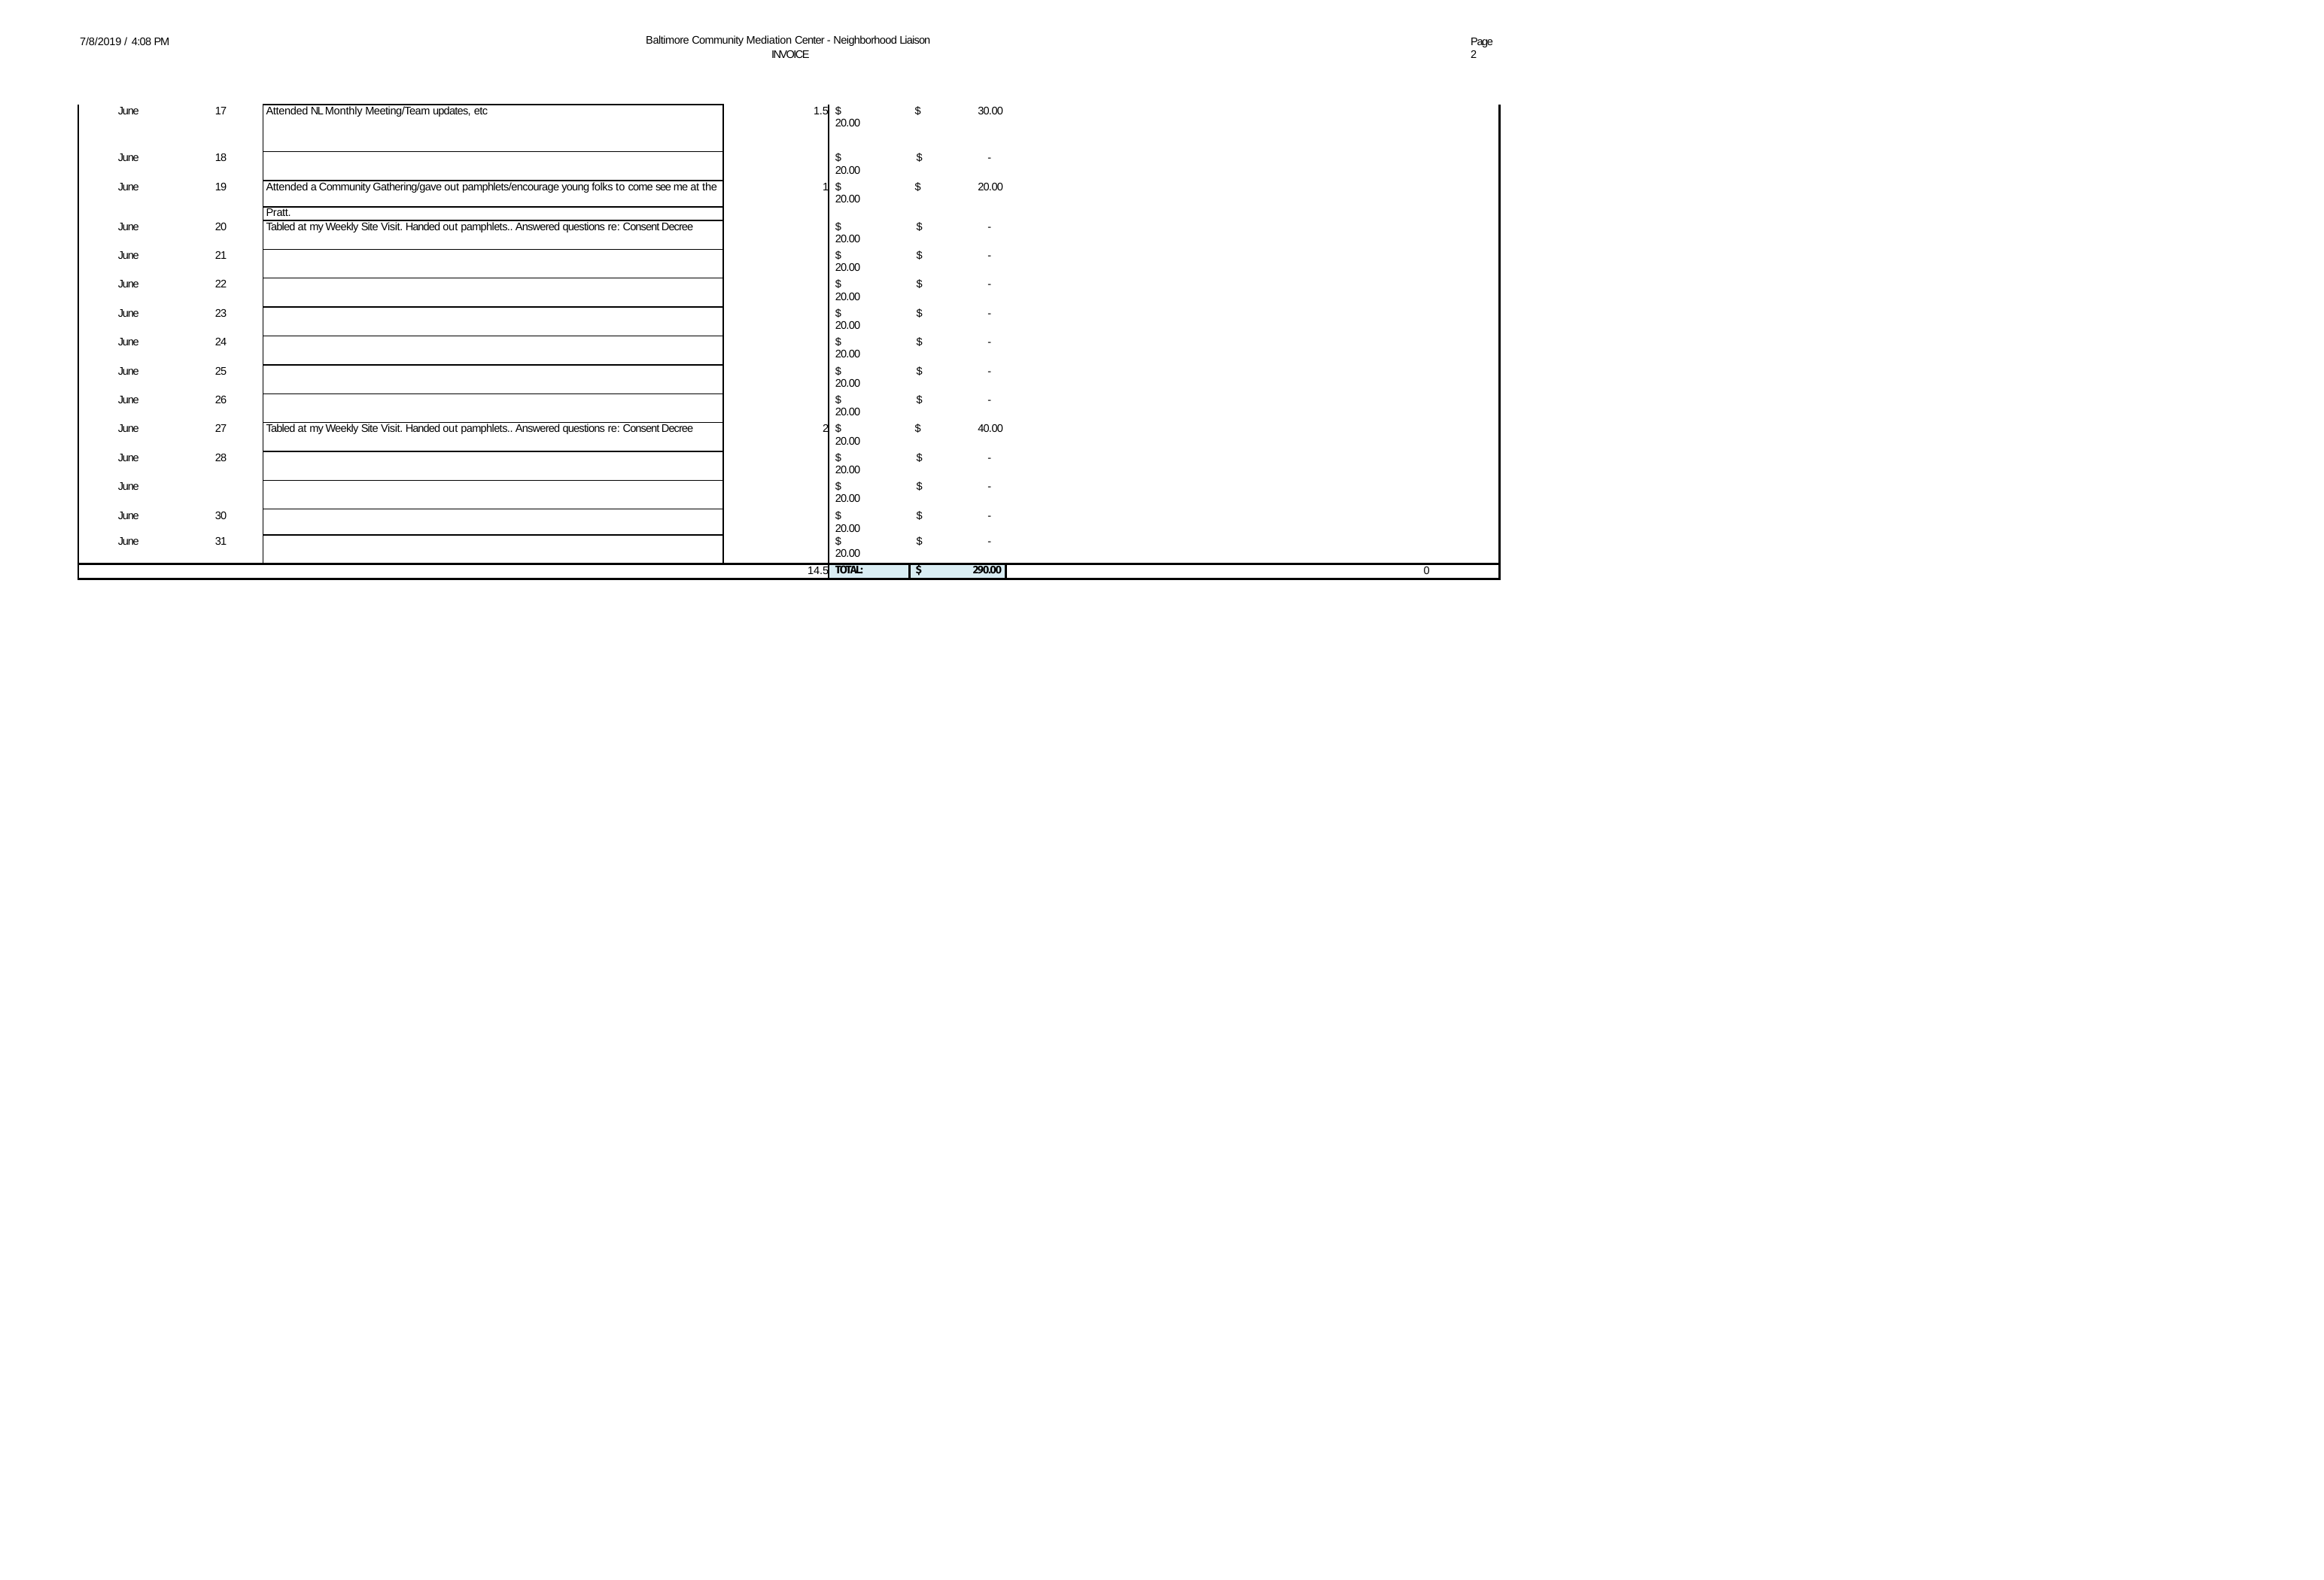

Baltimore Community Mediation Center - Neighborhood Liaison  INVOICE
7/8/2019 / 4:08 PM
Page 2
| June | 17 | Attended NL Monthly Meeting/Team updates, etc | 1.5 | $ 20.00 | $ 30.00 |  |
| --- | --- | --- | --- | --- | --- | --- |
| June | 18 |  |  | $ 20.00 | $ - |  |
| June | 19 | Attended a Community Gathering/gave out pamphlets/encourage young folks to come see me at the | 1 | $ 20.00 | $ 20.00 |  |
|  |  | Pratt. |  |  |  |  |
| June | 20 | Tabled at my Weekly Site Visit. Handed out pamphlets.. Answered questions re: Consent Decree |  | $ 20.00 | $ - |  |
| June | 21 |  |  | $ 20.00 | $ - |  |
| June | 22 |  |  | $ 20.00 | $ - |  |
| June | 23 |  |  | $ 20.00 | $ - |  |
| June | 24 |  |  | $ 20.00 | $ - |  |
| June | 25 |  |  | $ 20.00 | $ - |  |
| June | 26 |  |  | $ 20.00 | $ - |  |
| June | 27 | Tabled at my Weekly Site Visit. Handed out pamphlets.. Answered questions re: Consent Decree | 2 | $ 20.00 | $ 40.00 |  |
| June | 28 |  |  | $ 20.00 | $ - |  |
| June |  |  |  | $ 20.00 | $ - |  |
| June | 30 |  |  | $ 20.00 | $ - |  |
| June | 31 |  |  | $ 20.00 | $ - |  |
| 14.5 |  |  |  | TOTAL: | $ 290.00 | 0 |